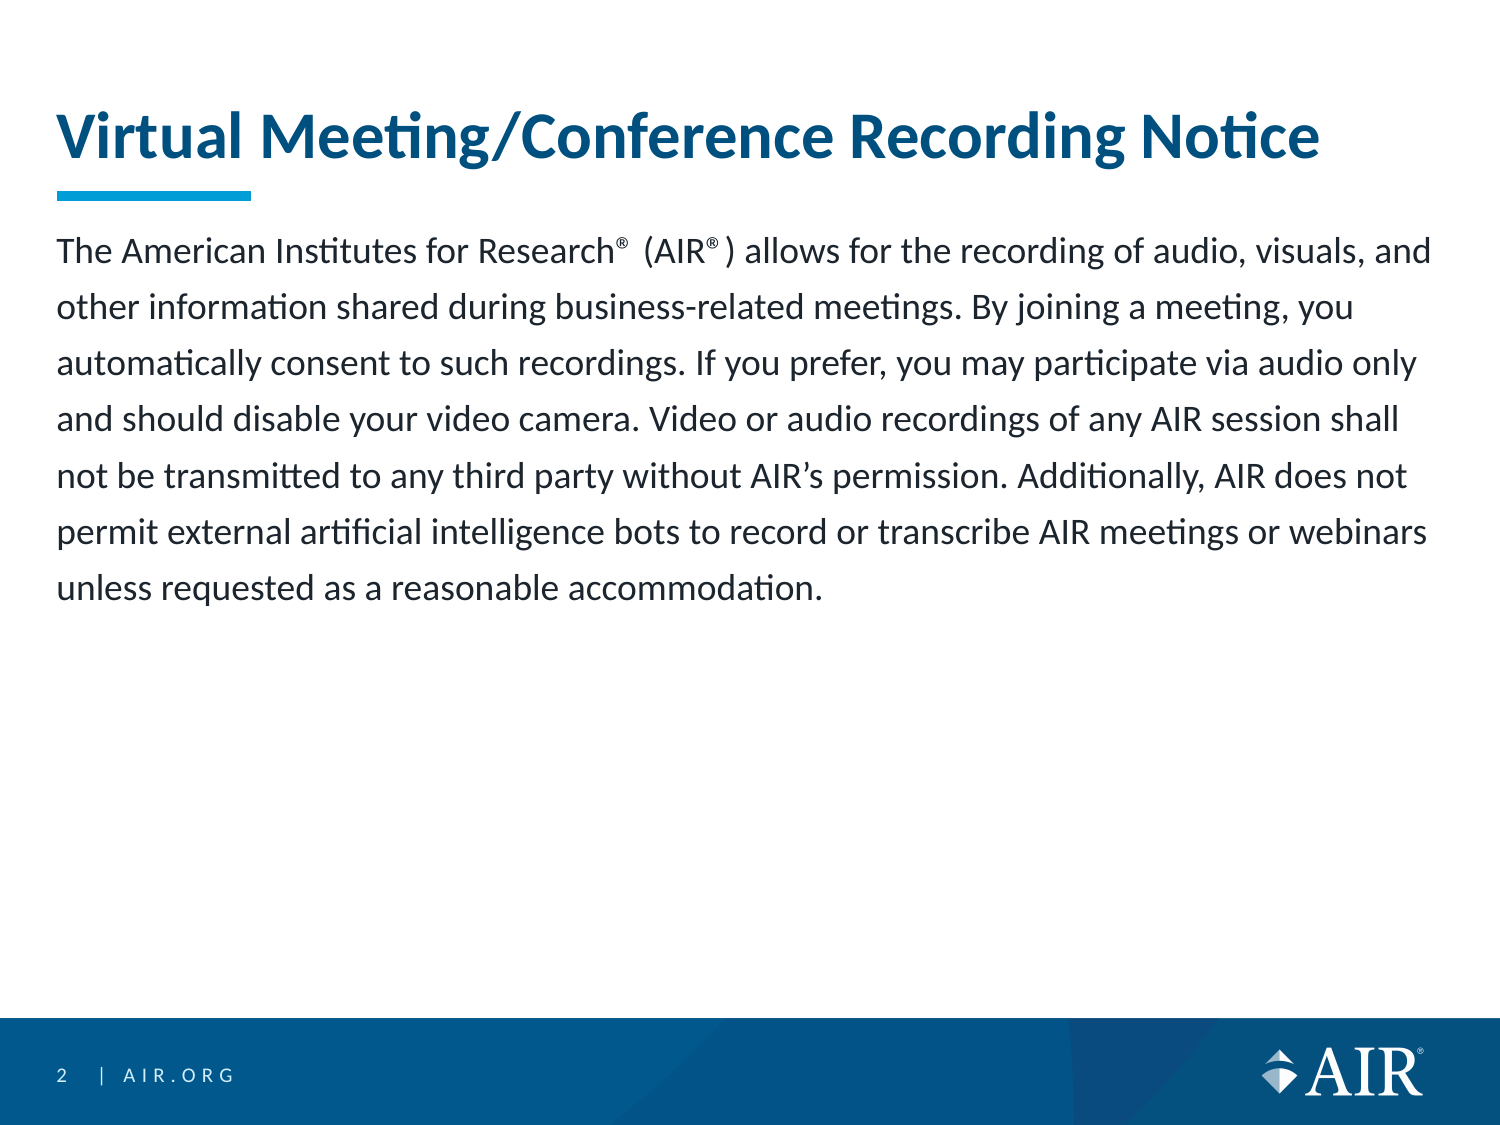

# Virtual Meeting/Conference Recording Notice
The American Institutes for Research® (AIR®) allows for the recording of audio, visuals, and other information shared during business-related meetings. By joining a meeting, you automatically consent to such recordings. If you prefer, you may participate via audio only and should disable your video camera. Video or audio recordings of any AIR session shall not be transmitted to any third party without AIR’s permission. Additionally, AIR does not permit external artificial intelligence bots to record or transcribe AIR meetings or webinars unless requested as a reasonable accommodation.
2